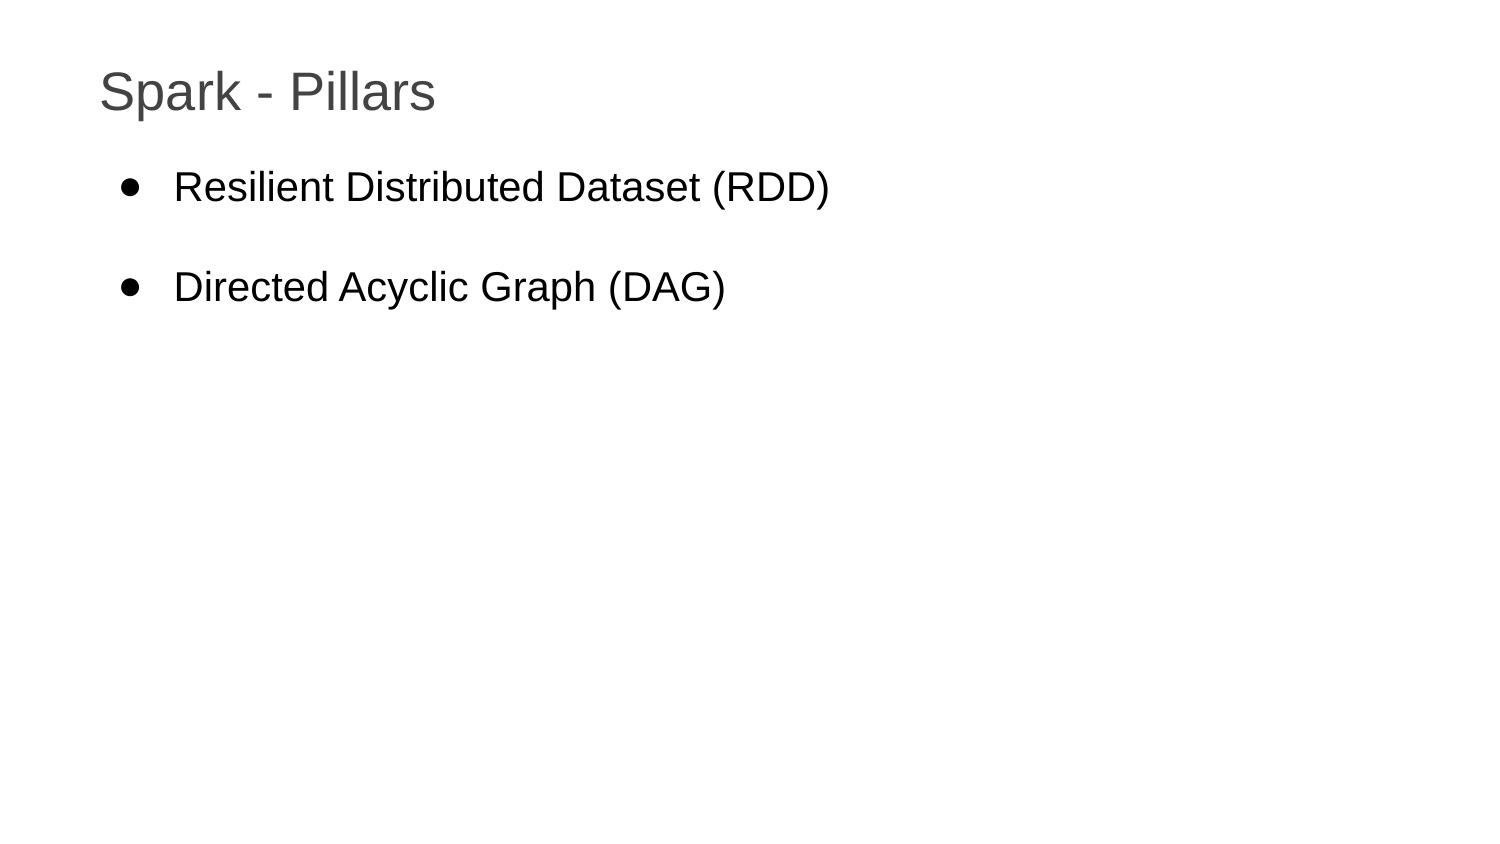

Spark - Pillars
Resilient Distributed Dataset (RDD)
Directed Acyclic Graph (DAG)